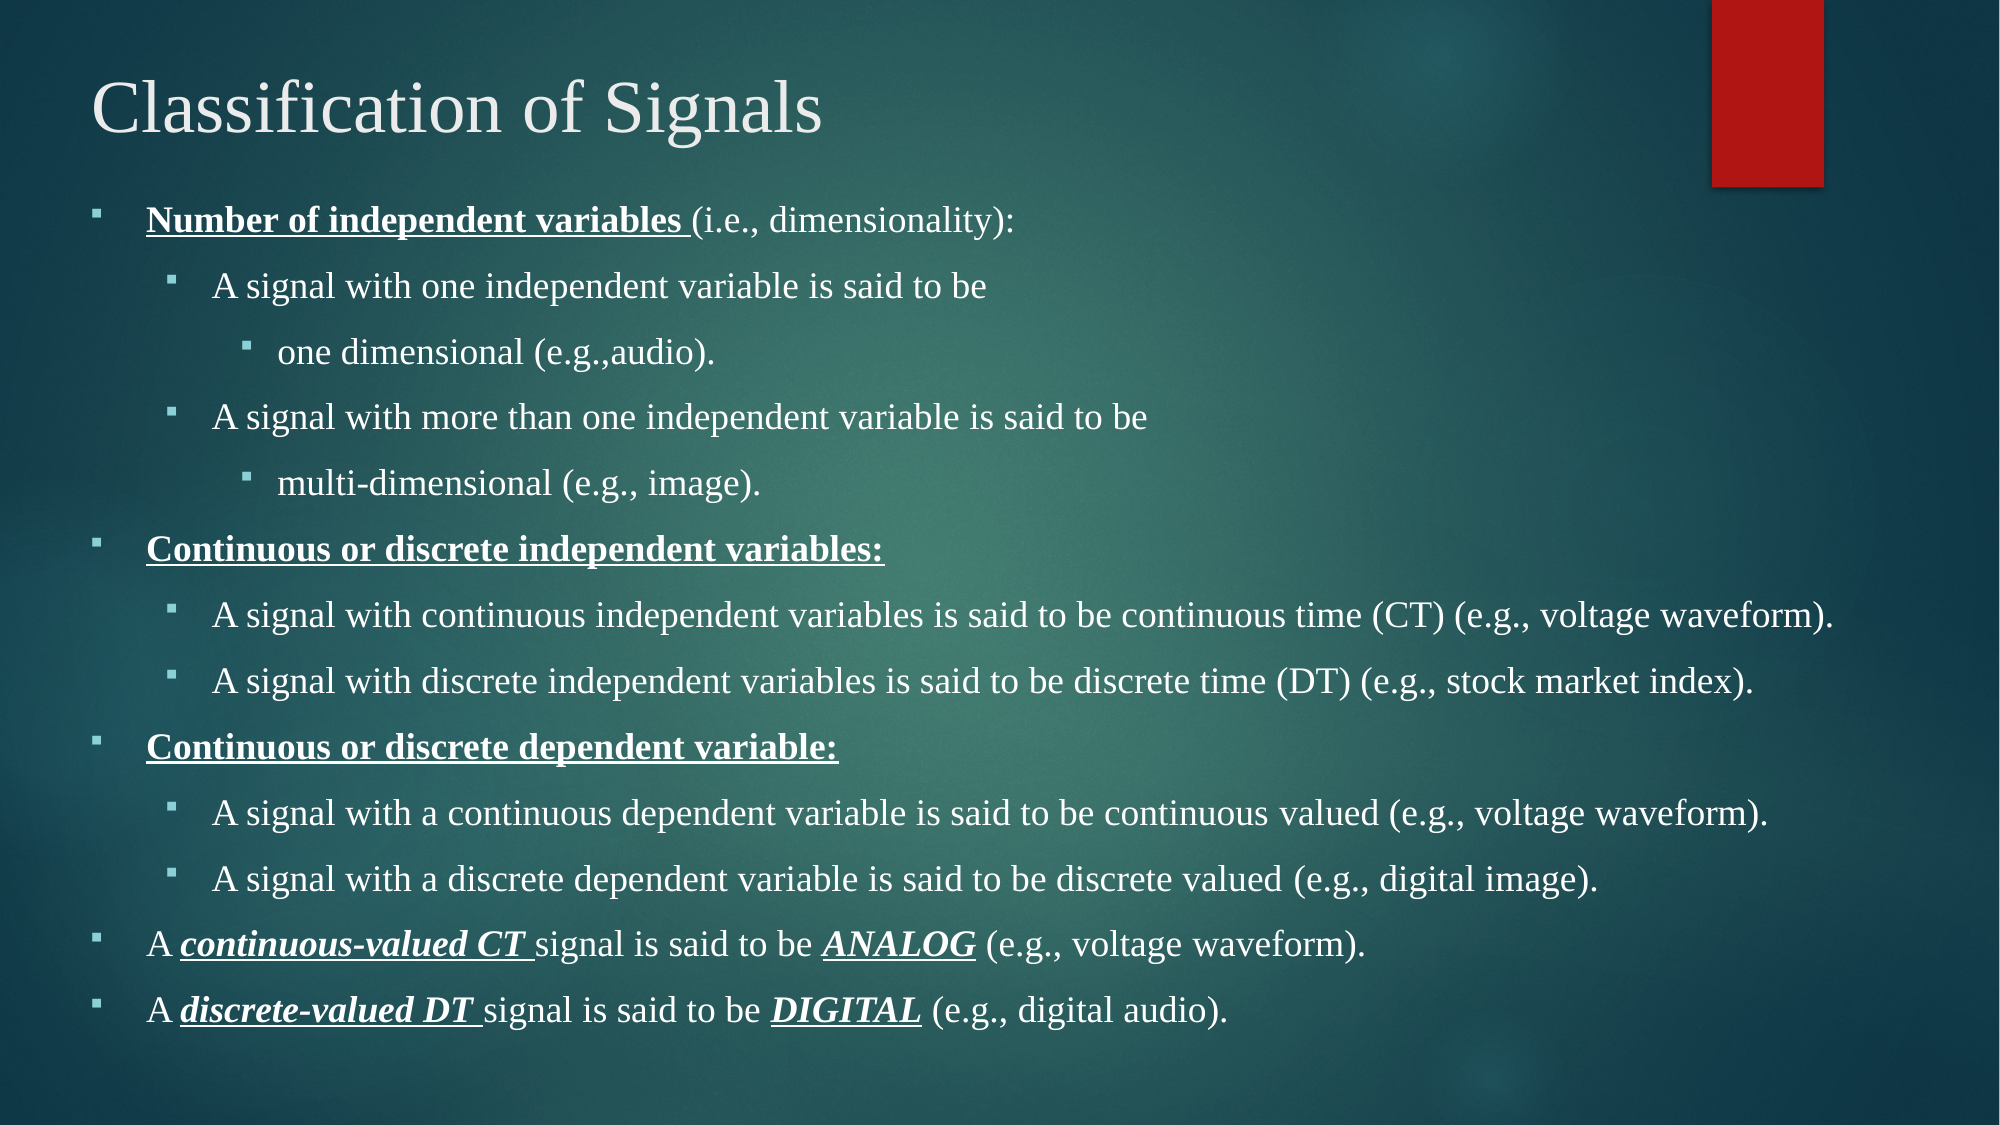

# Classification of Signals
Number of independent variables (i.e., dimensionality):
A signal with one independent variable is said to be
one dimensional (e.g.,audio).
A signal with more than one independent variable is said to be
multi-dimensional (e.g., image).
Continuous or discrete independent variables:
A signal with continuous independent variables is said to be continuous time (CT) (e.g., voltage waveform).
A signal with discrete independent variables is said to be discrete time (DT) (e.g., stock market index).
Continuous or discrete dependent variable:
A signal with a continuous dependent variable is said to be continuous valued (e.g., voltage waveform).
A signal with a discrete dependent variable is said to be discrete valued (e.g., digital image).
A continuous-valued CT signal is said to be ANALOG (e.g., voltage waveform).
A discrete-valued DT signal is said to be DIGITAL (e.g., digital audio).